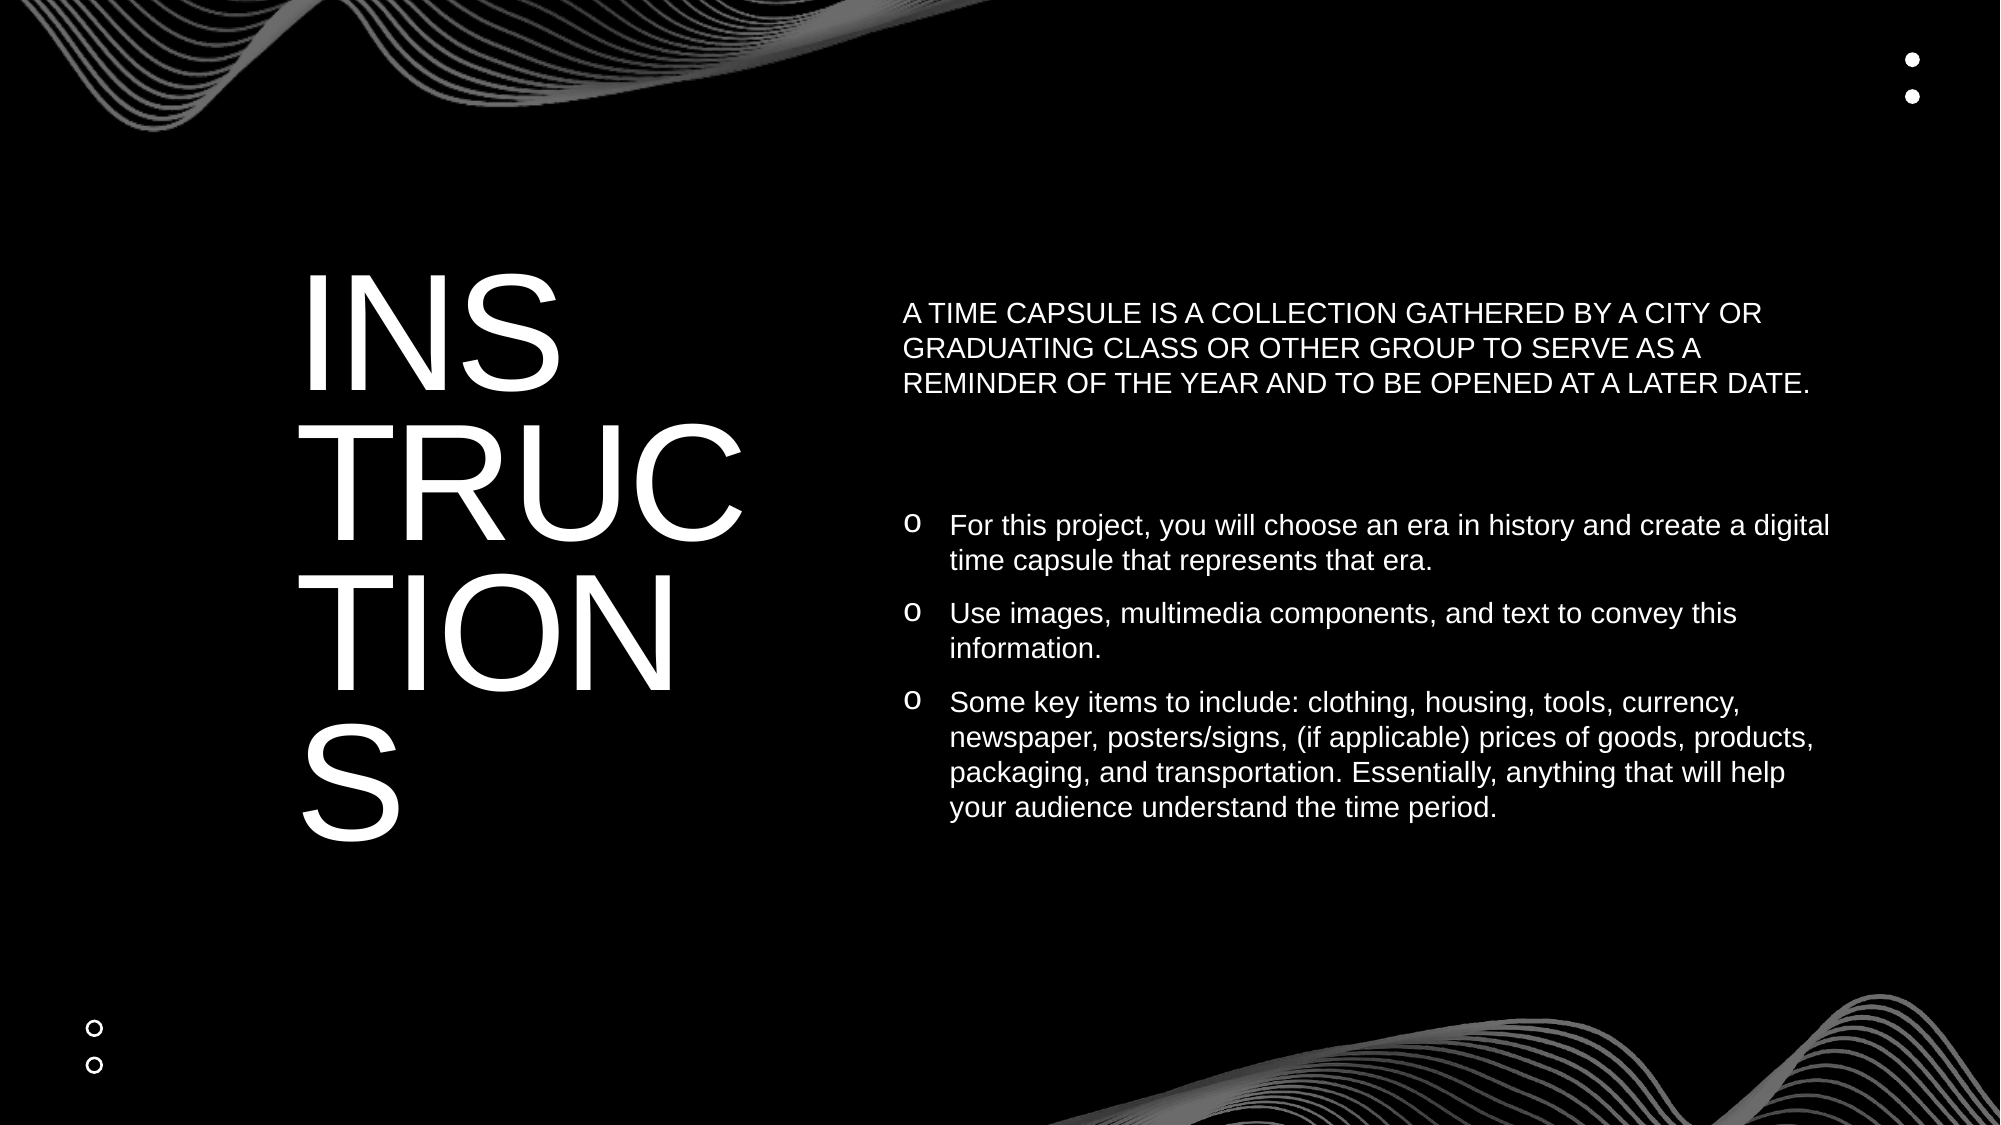

# INS TRUCTIONS
A TIME CAPSULE IS A COLLECTION GATHERED BY A CITY OR GRADUATING CLASS OR OTHER GROUP TO SERVE AS A REMINDER OF THE YEAR AND TO BE OPENED AT A LATER DATE.
For this project, you will choose an era in history and create a digital time capsule that represents that era.
Use images, multimedia components, and text to convey this information.
Some key items to include: clothing, housing, tools, currency, newspaper, posters/signs, (if applicable) prices of goods, products, packaging, and transportation. Essentially, anything that will help your audience understand the time period.